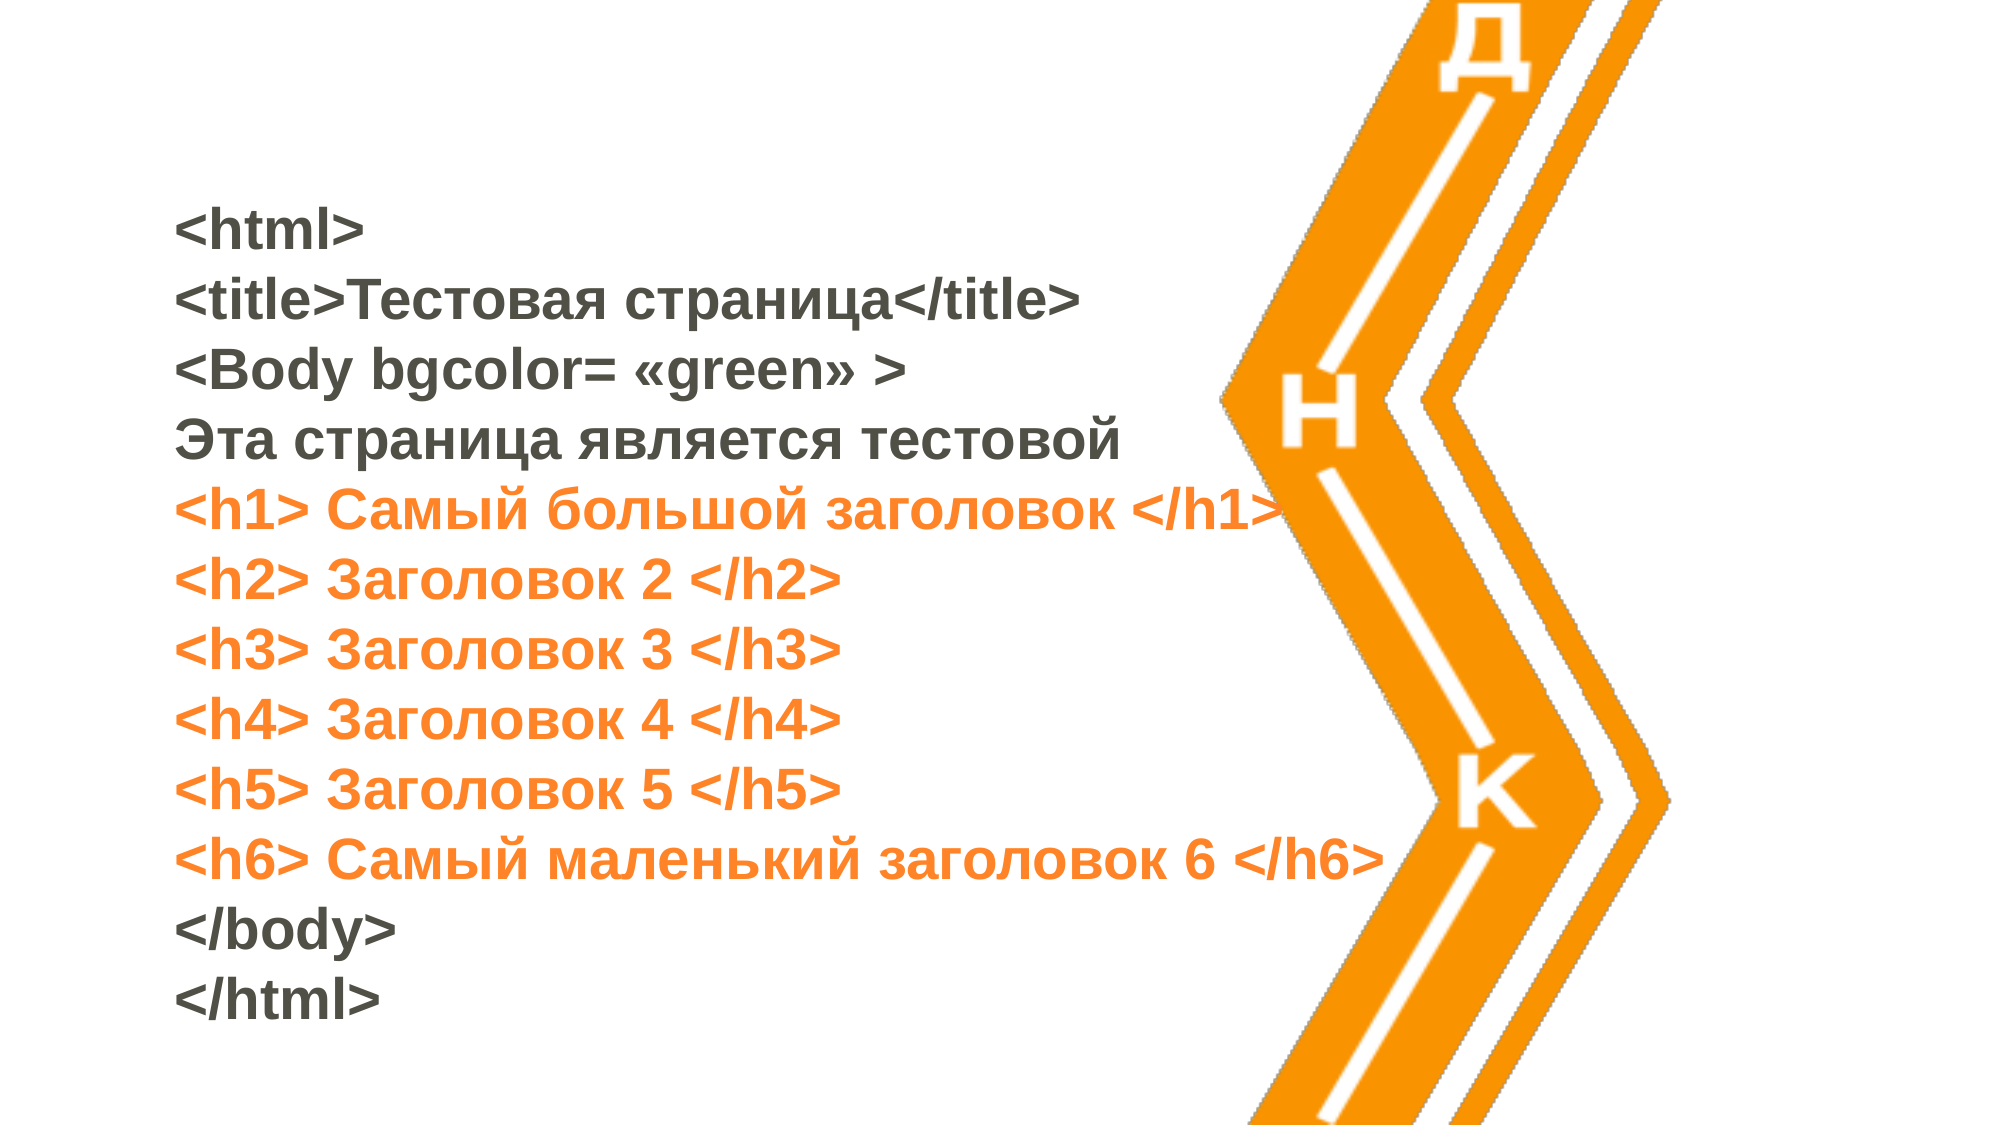

<html>
<title>Тестовая страница</title>
<Body bgcolor= «green» >
Эта страница является тестовой
<h1> Самый большой заголовок </h1>
<h2> Заголовок 2 </h2>
<h3> Заголовок 3 </h3>
<h4> Заголовок 4 </h4>
<h5> Заголовок 5 </h5>
<h6> Самый маленький заголовок 6 </h6>
</body>
</html>